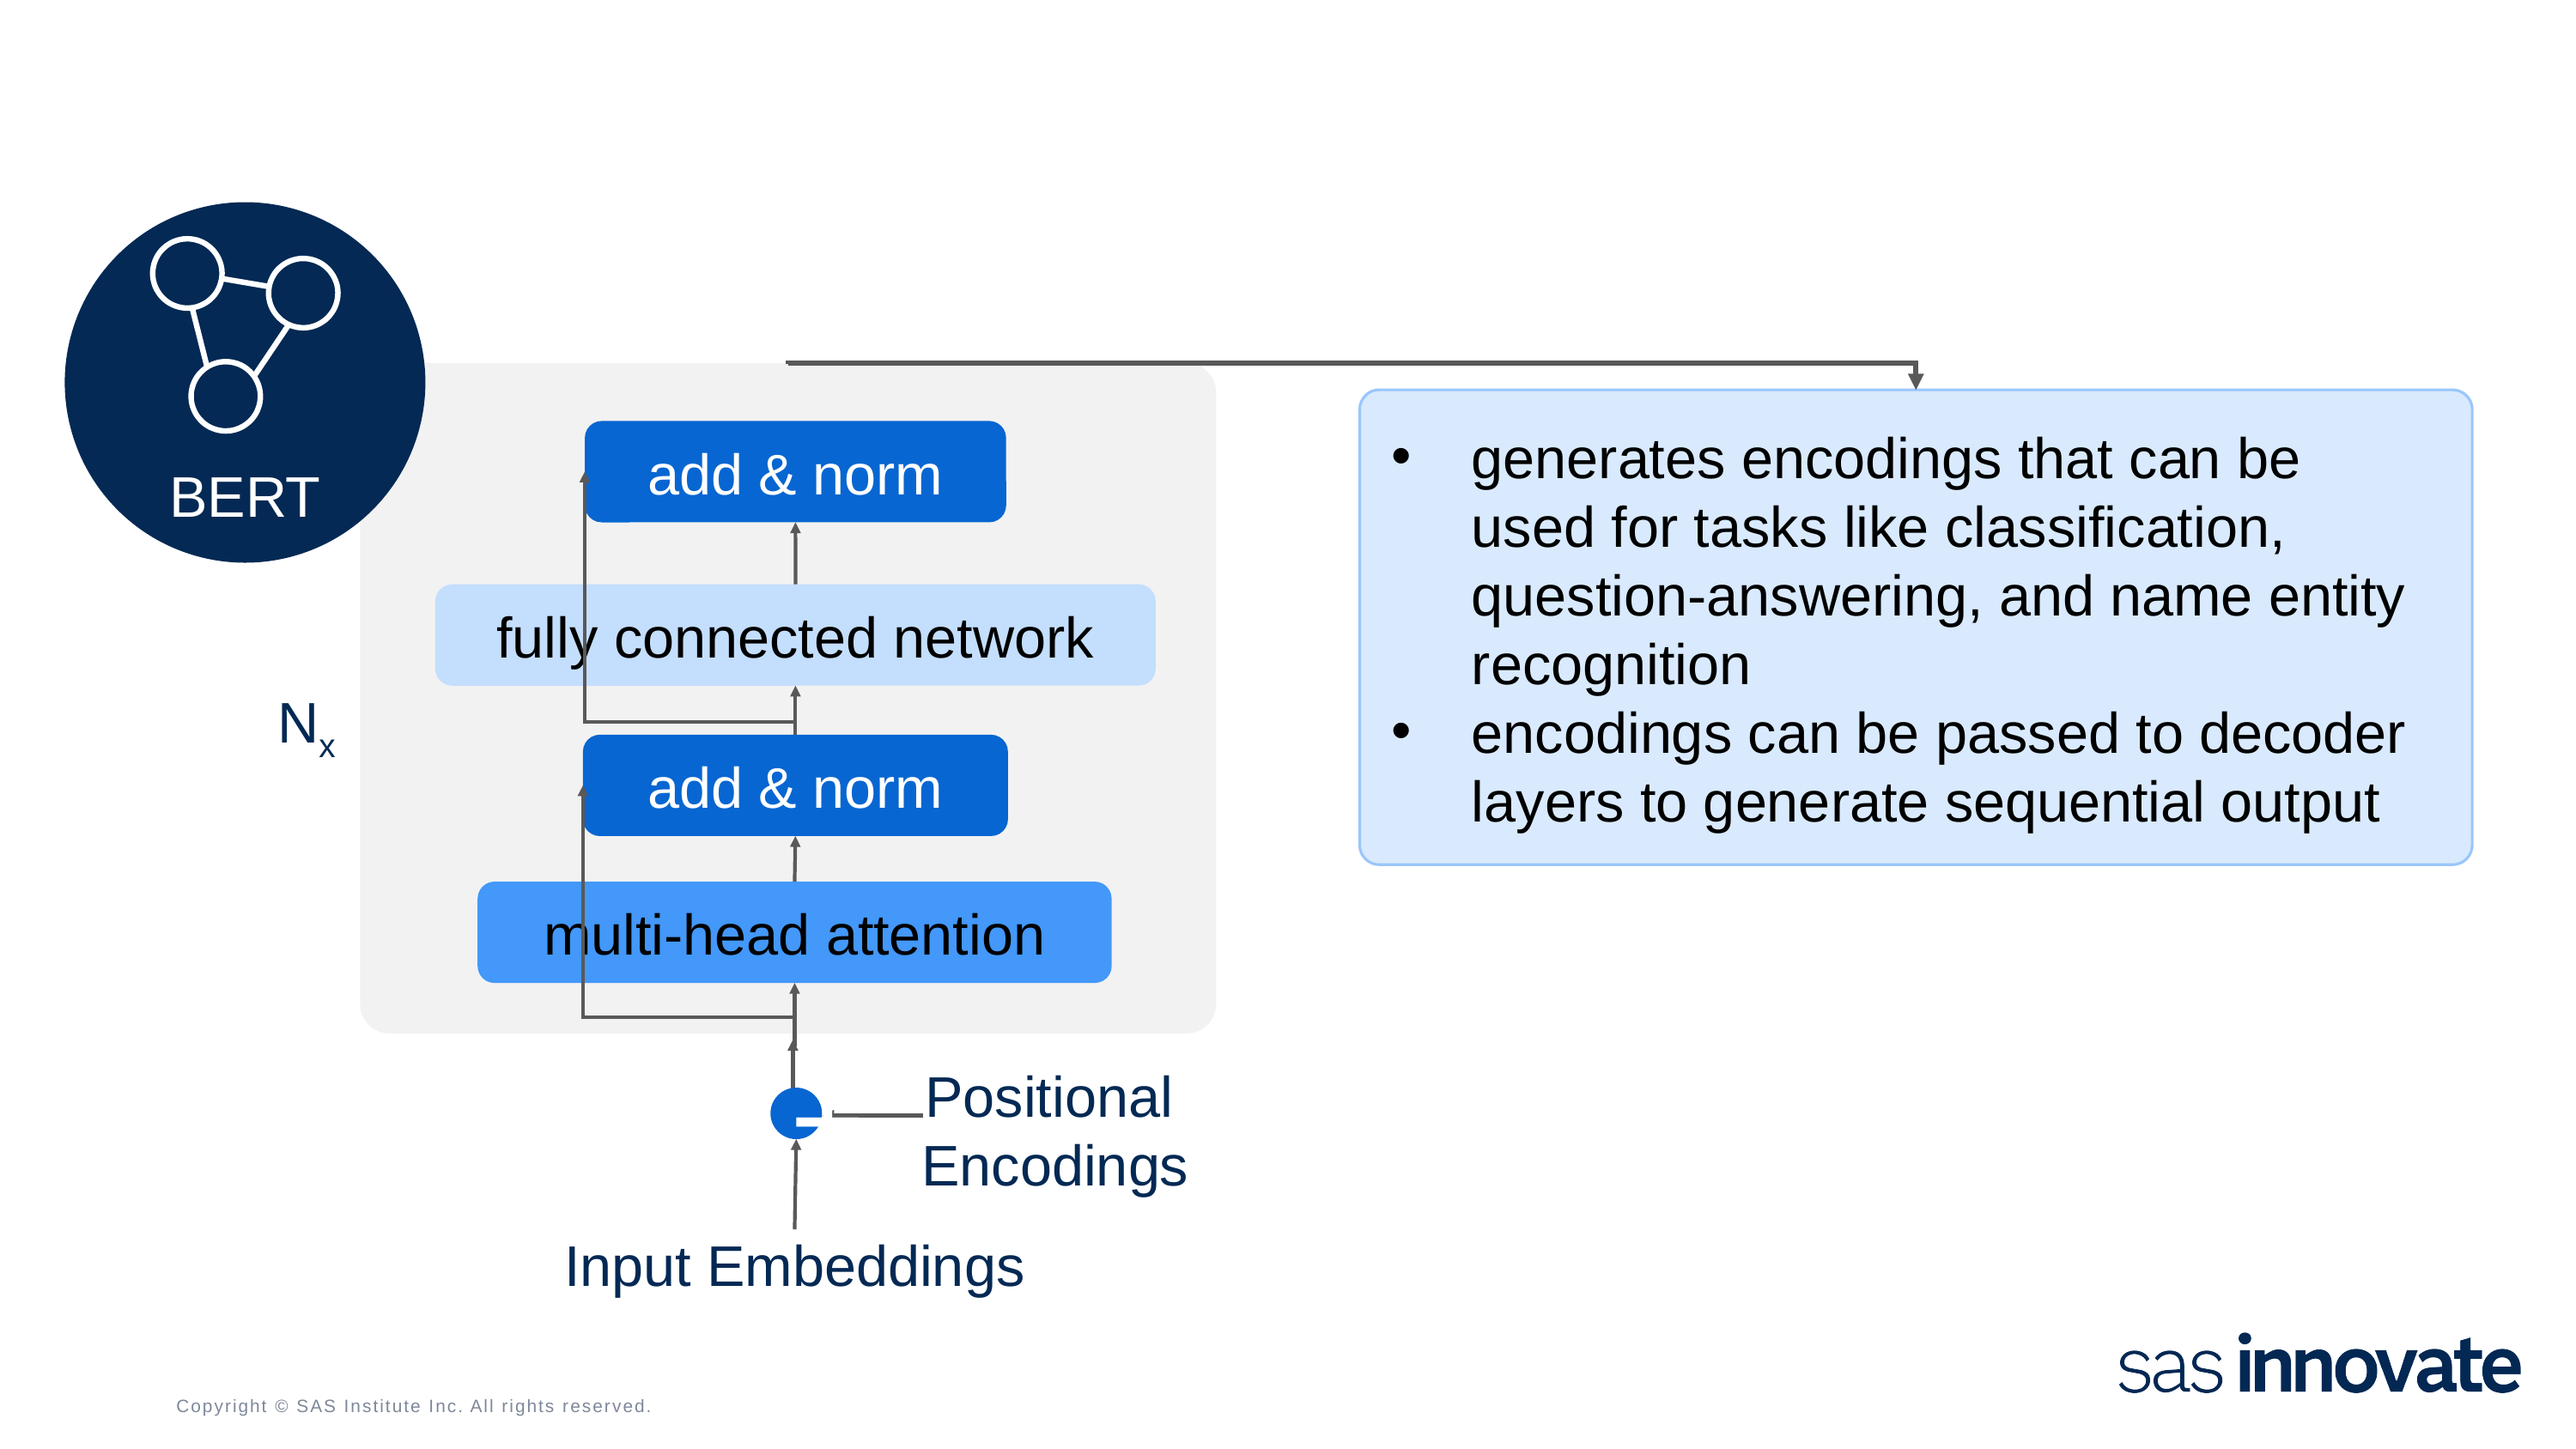

BERT

add & norm
fully connected network
add & norm
multi-head attention
Positional
Encodings
+
Input Embeddings
generates encodings that can be used for tasks like classification, question-answering, and name entity recognition
encodings can be passed to decoder layers to generate sequential output
Nx